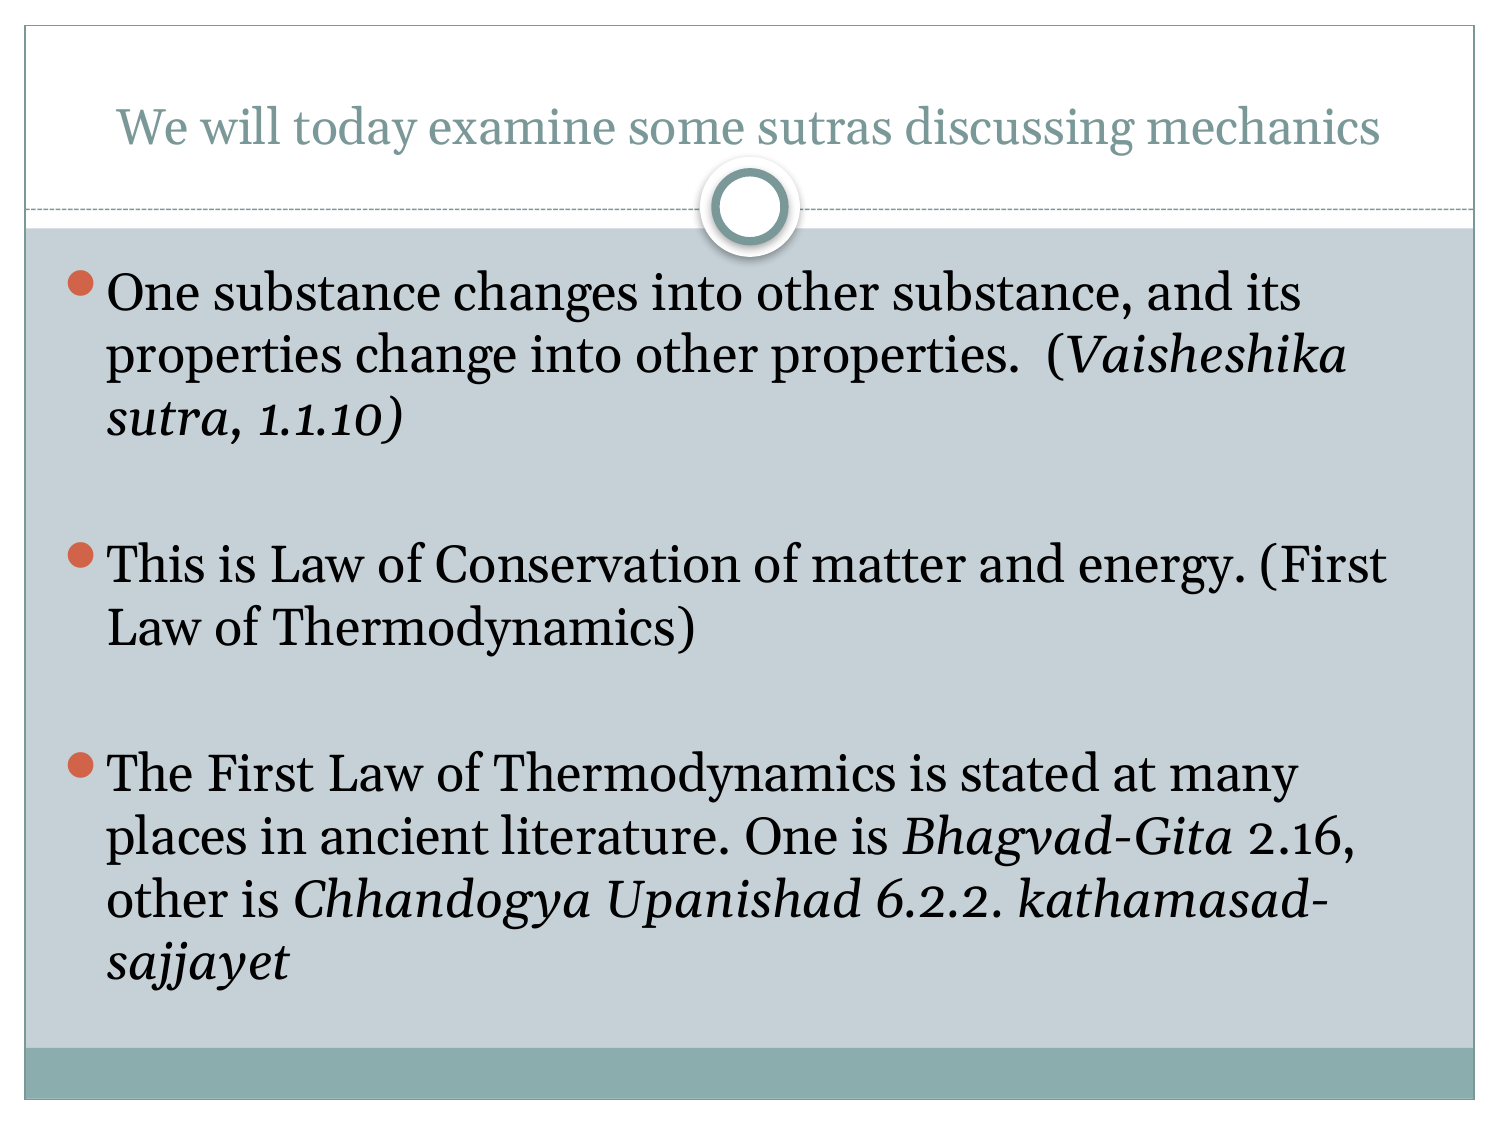

# We will today examine some sutras discussing mechanics
One substance changes into other substance, and its properties change into other properties.  (Vaisheshika sutra, 1.1.10)

This is Law of Conservation of matter and energy. (First Law of Thermodynamics)

The First Law of Thermodynamics is stated at many places in ancient literature. One is Bhagvad-Gita 2.16, other is Chhandogya Upanishad 6.2.2. kathamasad-sajjayet